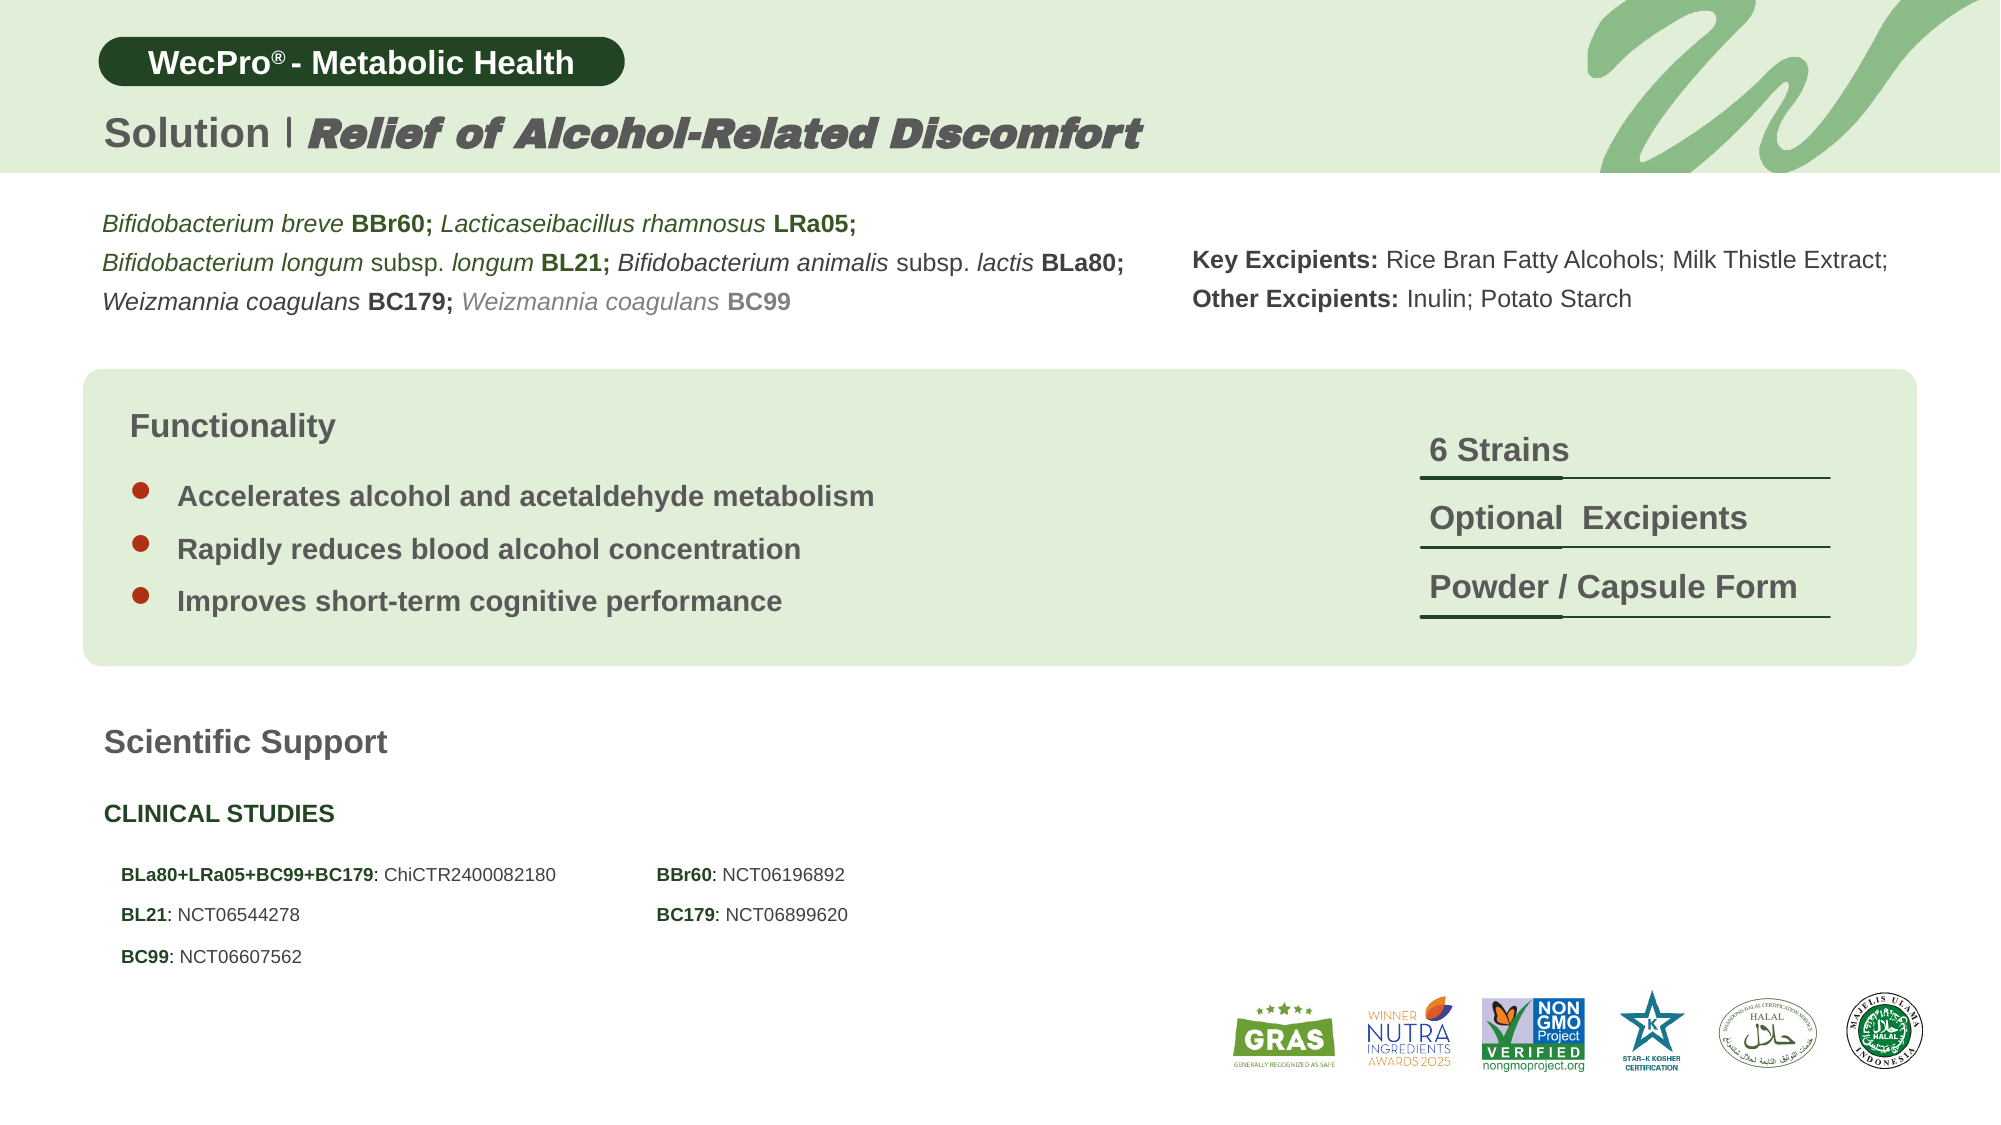

Solution
Relief of Alcohol-Related Discomfort
Bifidobacterium breve BBr60; Lacticaseibacillus rhamnosus LRa05;
Bifidobacterium longum subsp. longum BL21; Bifidobacterium animalis subsp. lactis BLa80;
Weizmannia coagulans BC179; Weizmannia coagulans BC99
Key Excipients: Rice Bran Fatty Alcohols; Milk Thistle Extract;
Other Excipients: Inulin; Potato Starch

Functionality
6 Strains
Accelerates alcohol and acetaldehyde metabolism
Rapidly reduces blood alcohol concentration
Improves short-term cognitive performance
Optional  Excipients
Powder / Capsule Form
Scientific Support
CLINICAL STUDIES
| BLa80+LRa05+BC99+BC179: ChiCTR2400082180 | BBr60: NCT06196892 |
| --- | --- |
| BL21: NCT06544278 | BC179: NCT06899620 |
| BC99: NCT06607562 |  |